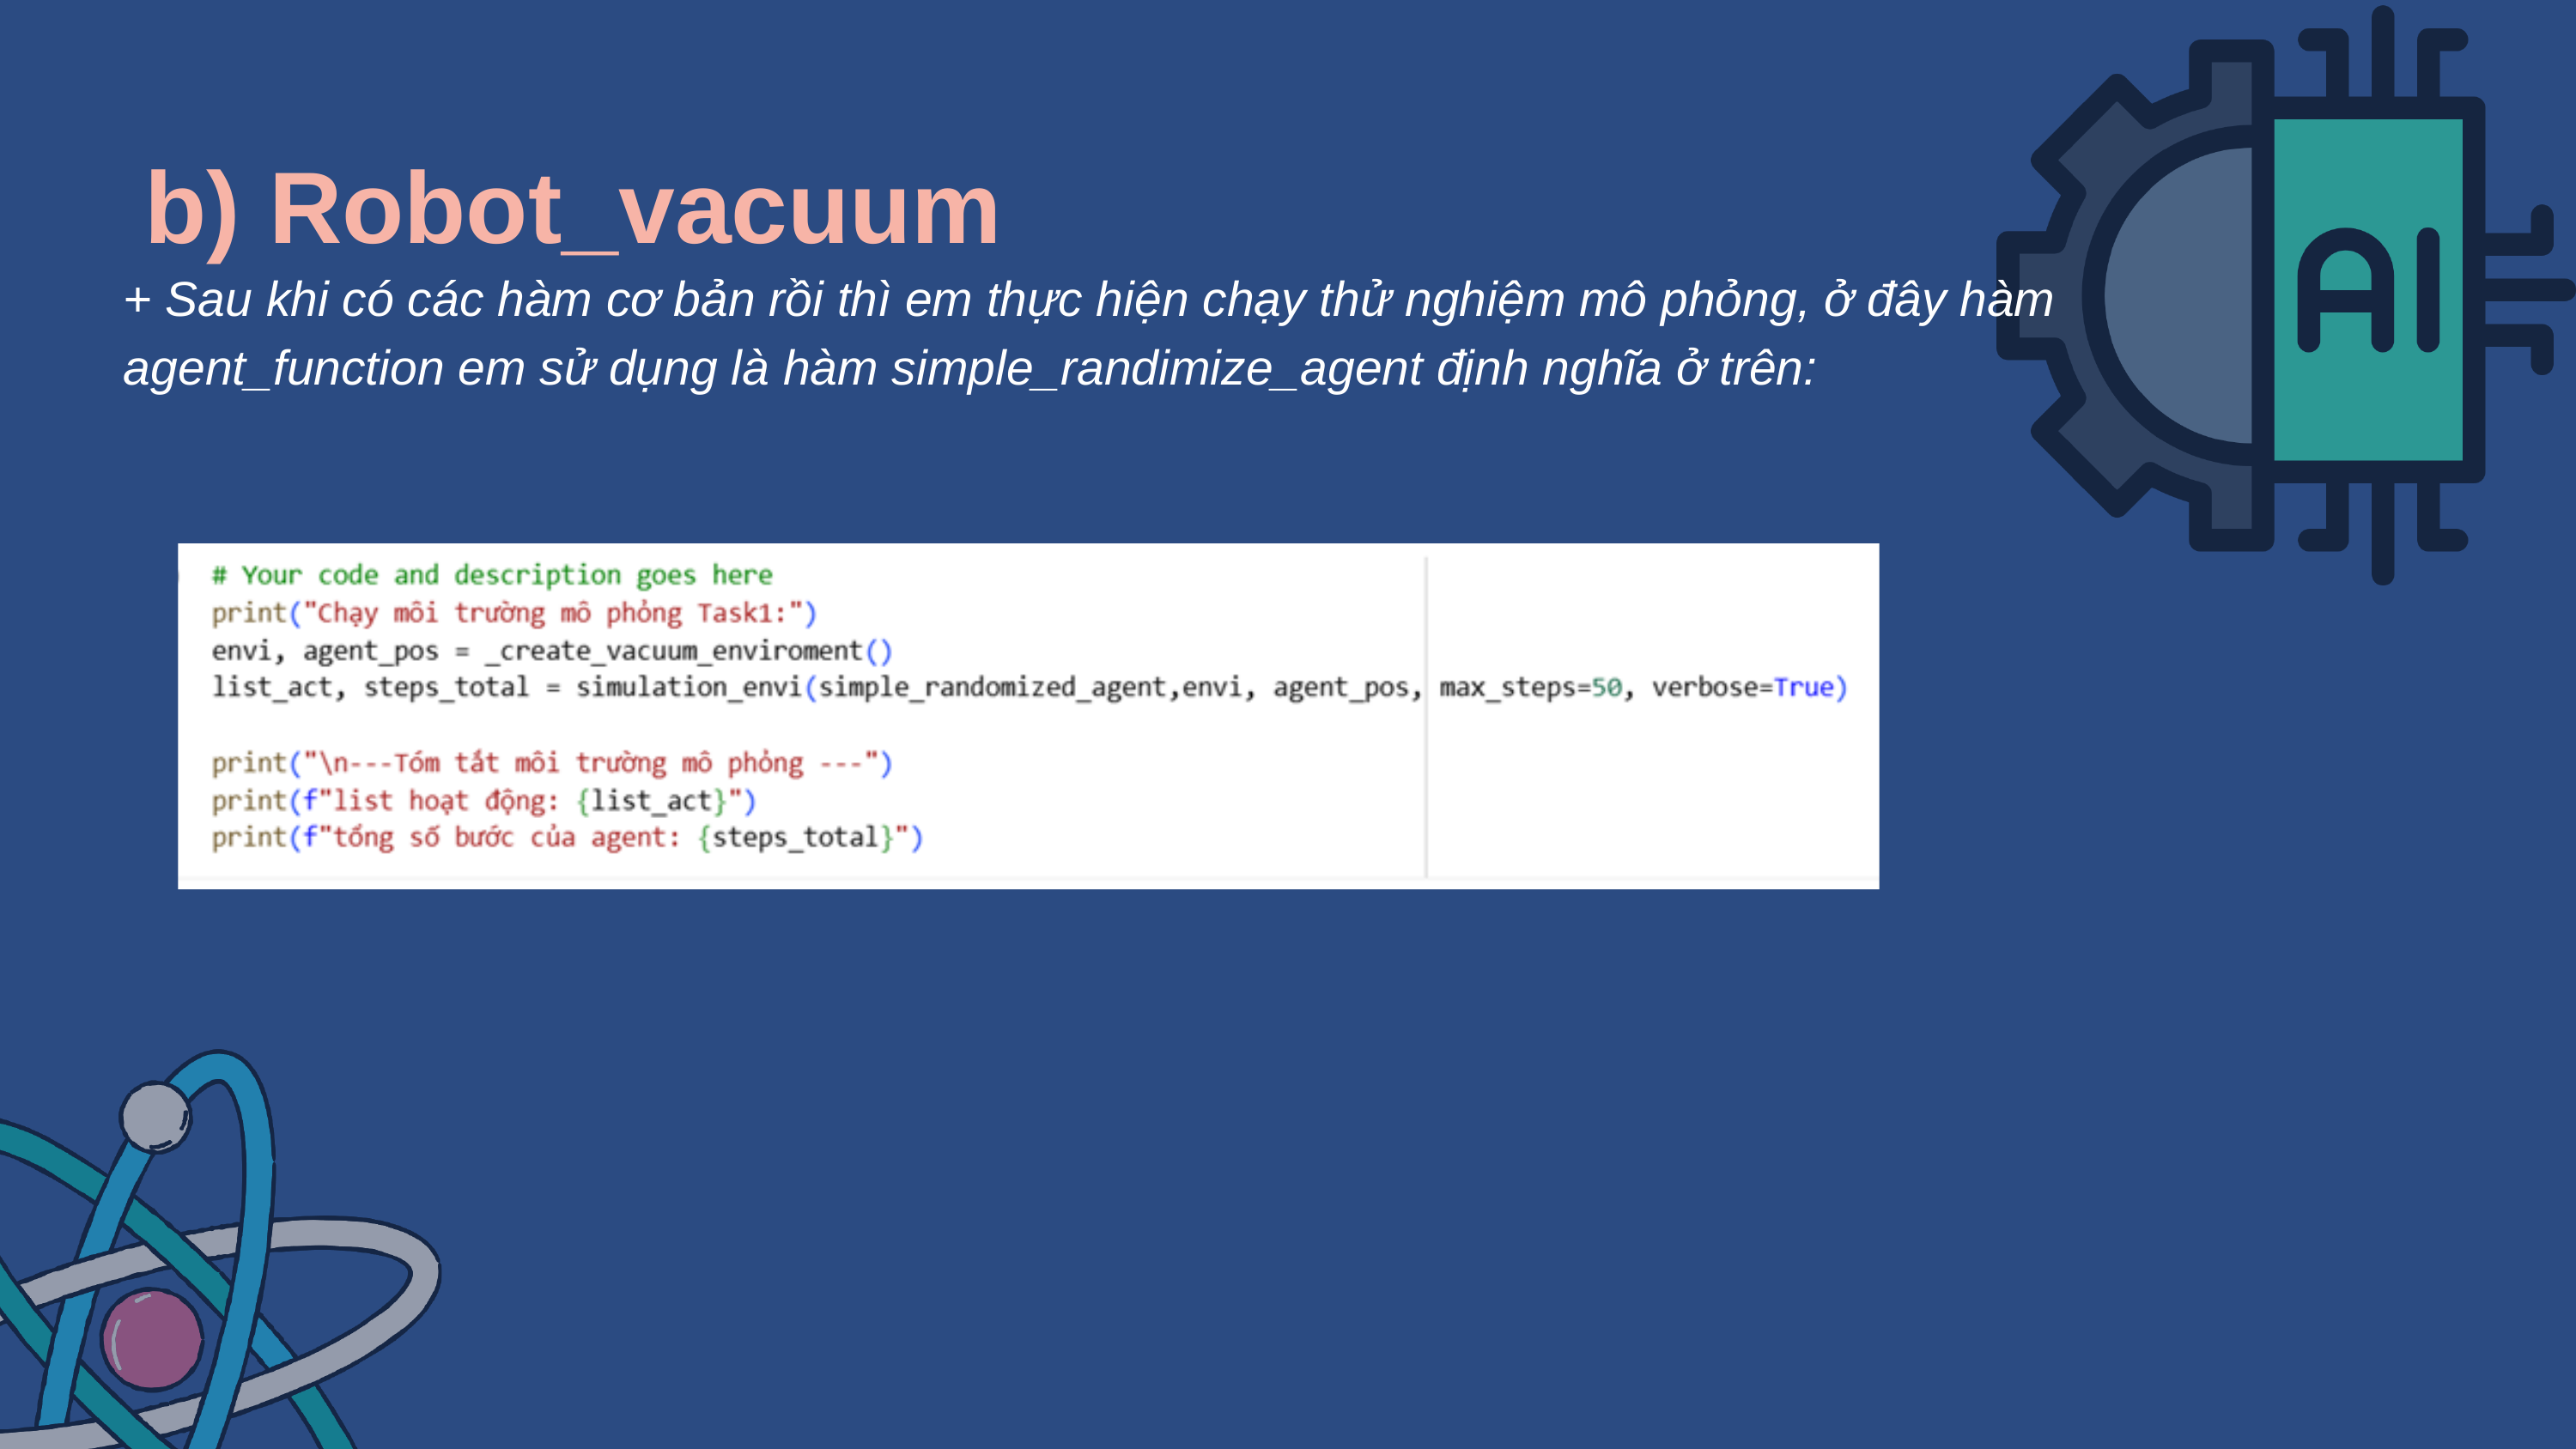

b) Robot_vacuum
+ Sau khi có các hàm cơ bản rồi thì em thực hiện chạy thử nghiệm mô phỏng, ở đây hàm agent_function em sử dụng là hàm simple_randimize_agent định nghĩa ở trên: